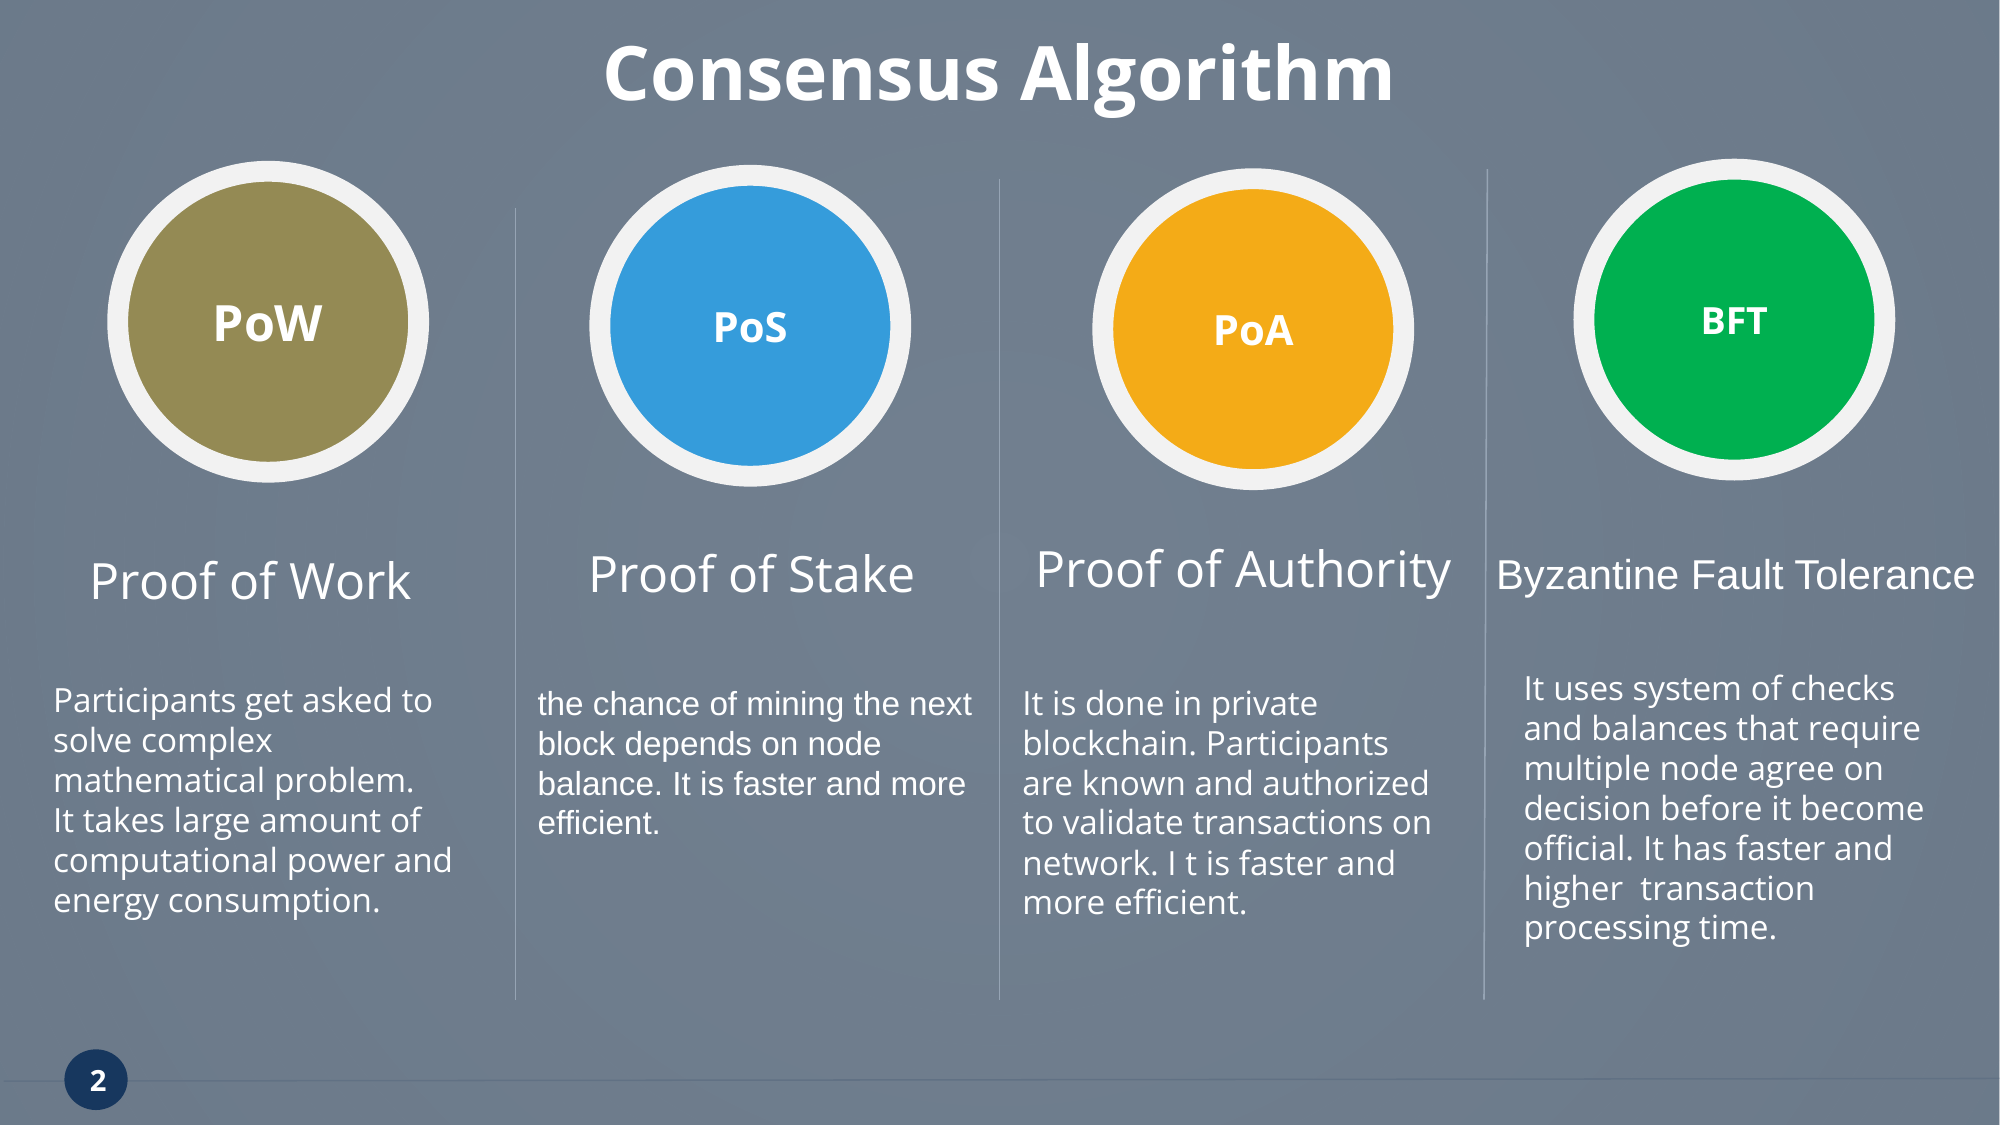

# Consensus Algorithm
BFT
PoW
PoS
PoA
Proof of Authority
Proof of Stake
Byzantine Fault Tolerance
Proof of Work
It uses system of checks and balances that require multiple node agree on decision before it become official. It has faster and higher  transaction processing time.
Participants get asked to solve complex mathematical problem.
It takes large amount of
computational power and energy consumption.

the chance of mining the next block depends on node balance. It is faster and more efficient.
It is done in private blockchain. Participants are known and authorized to validate transactions on network. I t is faster and more efficient.
2